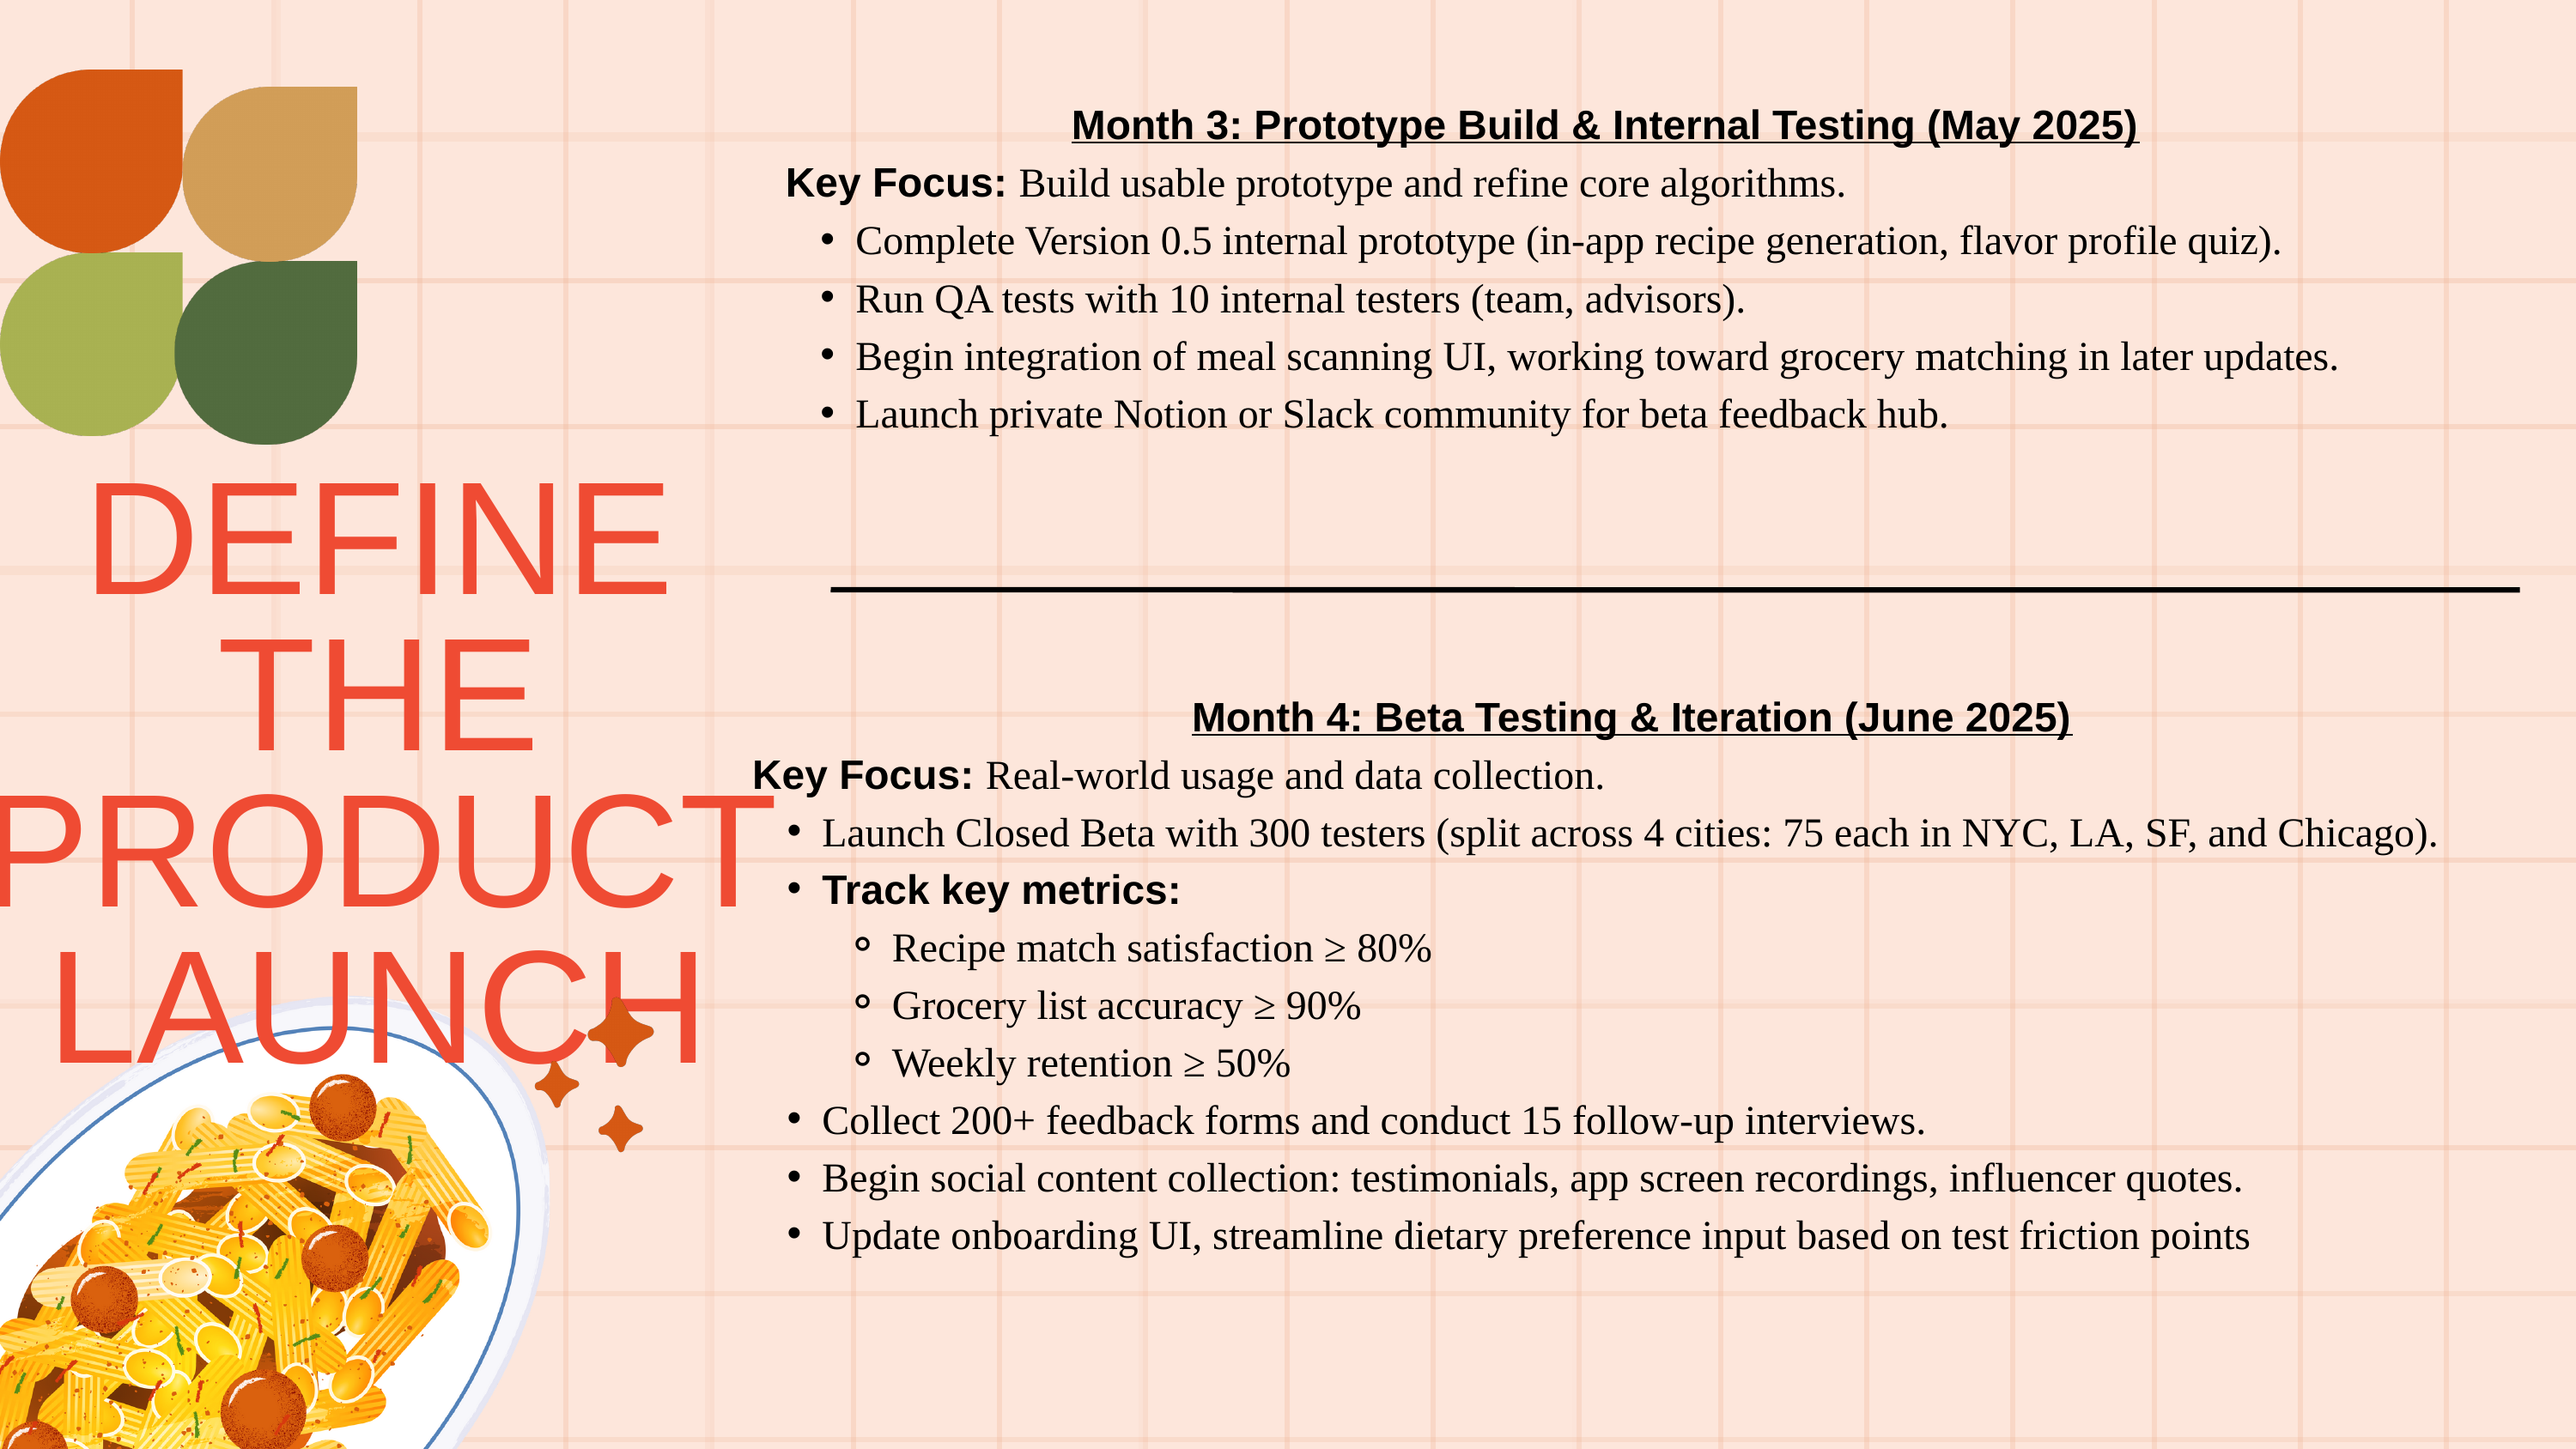

Month 3: Prototype Build & Internal Testing (May 2025)
Key Focus: Build usable prototype and refine core algorithms.
Complete Version 0.5 internal prototype (in-app recipe generation, flavor profile quiz).
Run QA tests with 10 internal testers (team, advisors).
Begin integration of meal scanning UI, working toward grocery matching in later updates.
Launch private Notion or Slack community for beta feedback hub.

DEFINE THE PRODUCT LAUNCH

Month 4: Beta Testing & Iteration (June 2025)
Key Focus: Real-world usage and data collection.
Launch Closed Beta with 300 testers (split across 4 cities: 75 each in NYC, LA, SF, and Chicago).
Track key metrics:
Recipe match satisfaction ≥ 80%
Grocery list accuracy ≥ 90%
Weekly retention ≥ 50%
Collect 200+ feedback forms and conduct 15 follow-up interviews.
Begin social content collection: testimonials, app screen recordings, influencer quotes.
Update onboarding UI, streamline dietary preference input based on test friction points